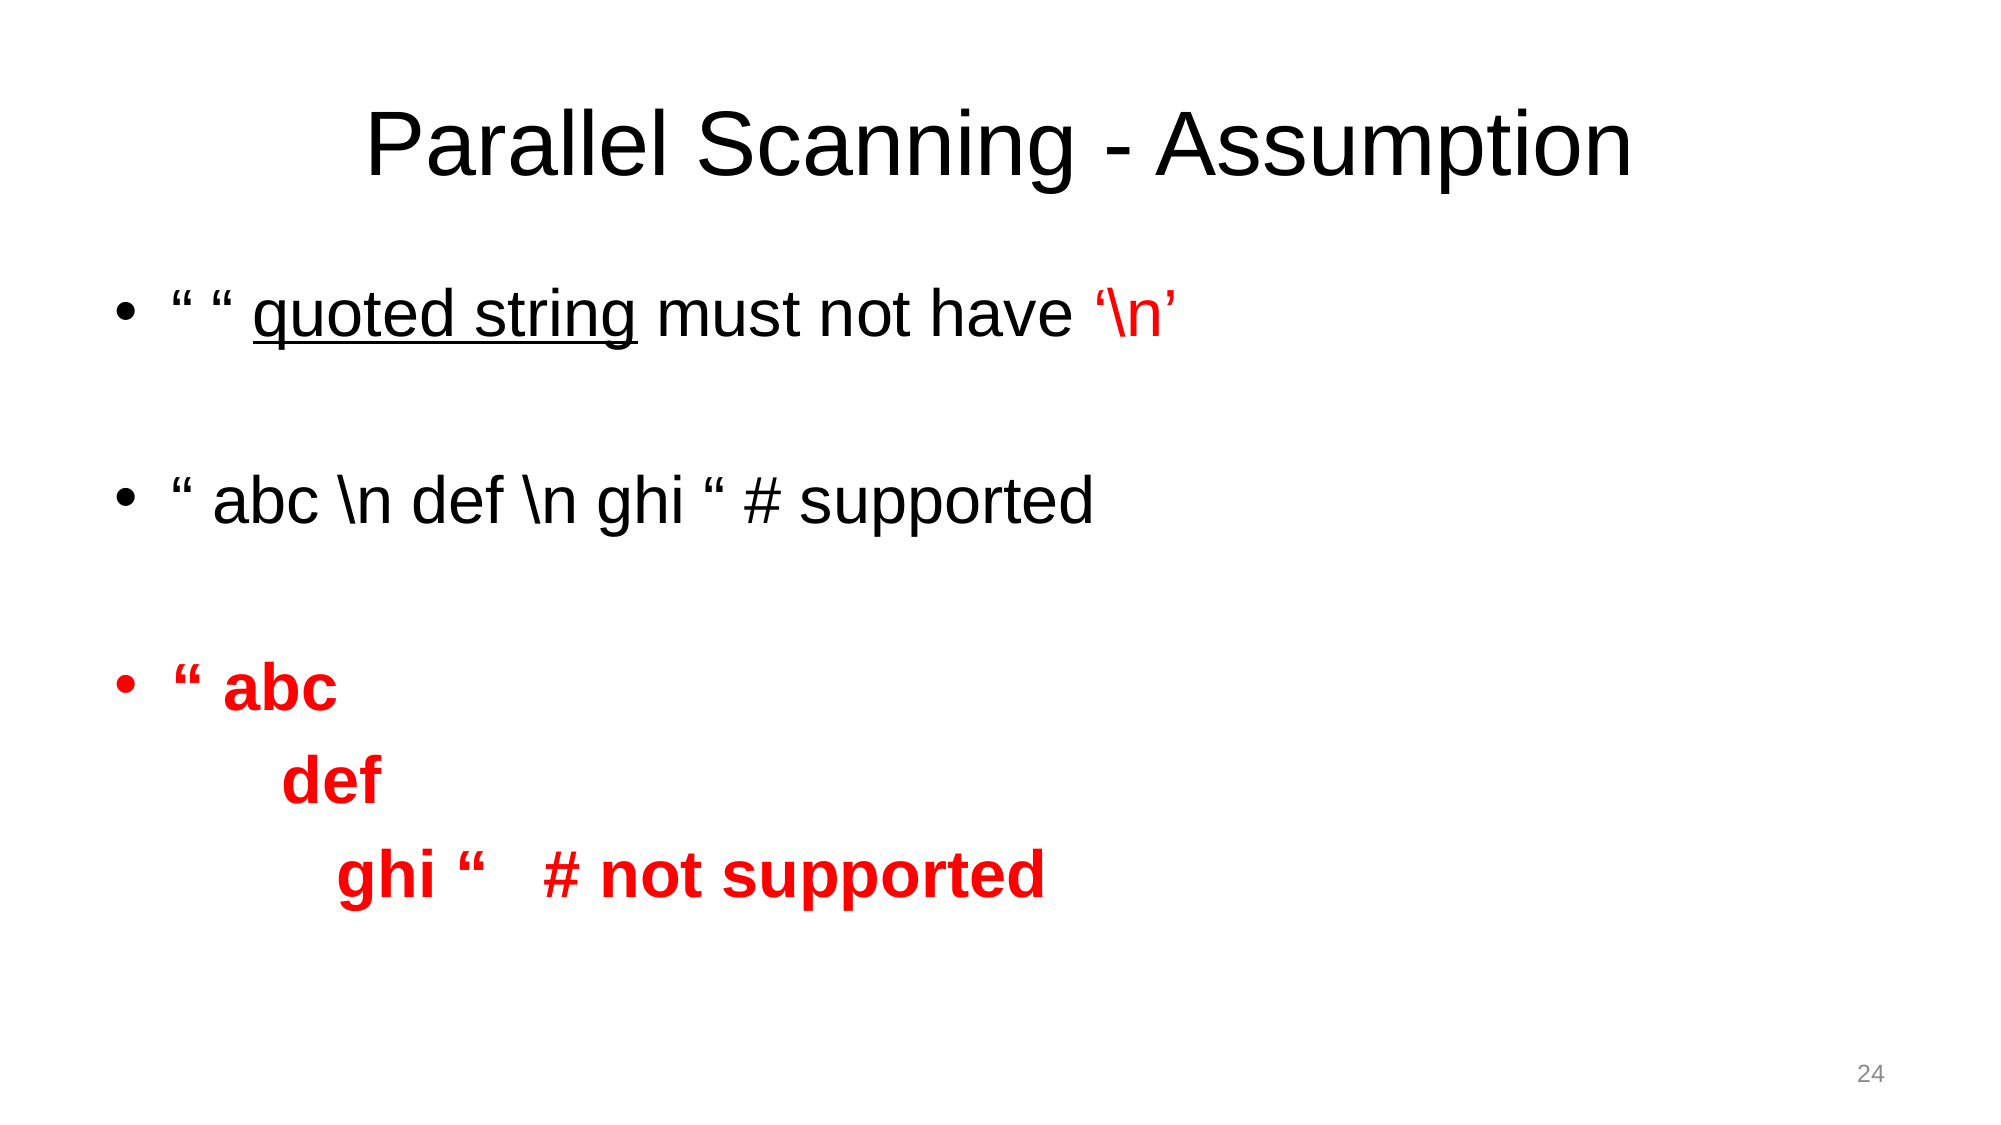

# Parallel Scanning - Assumption
“ “ quoted string must not have ‘\n’

“ abc \n def \n ghi “ # supported

“ abc
         def
            ghi “   # not supported

24